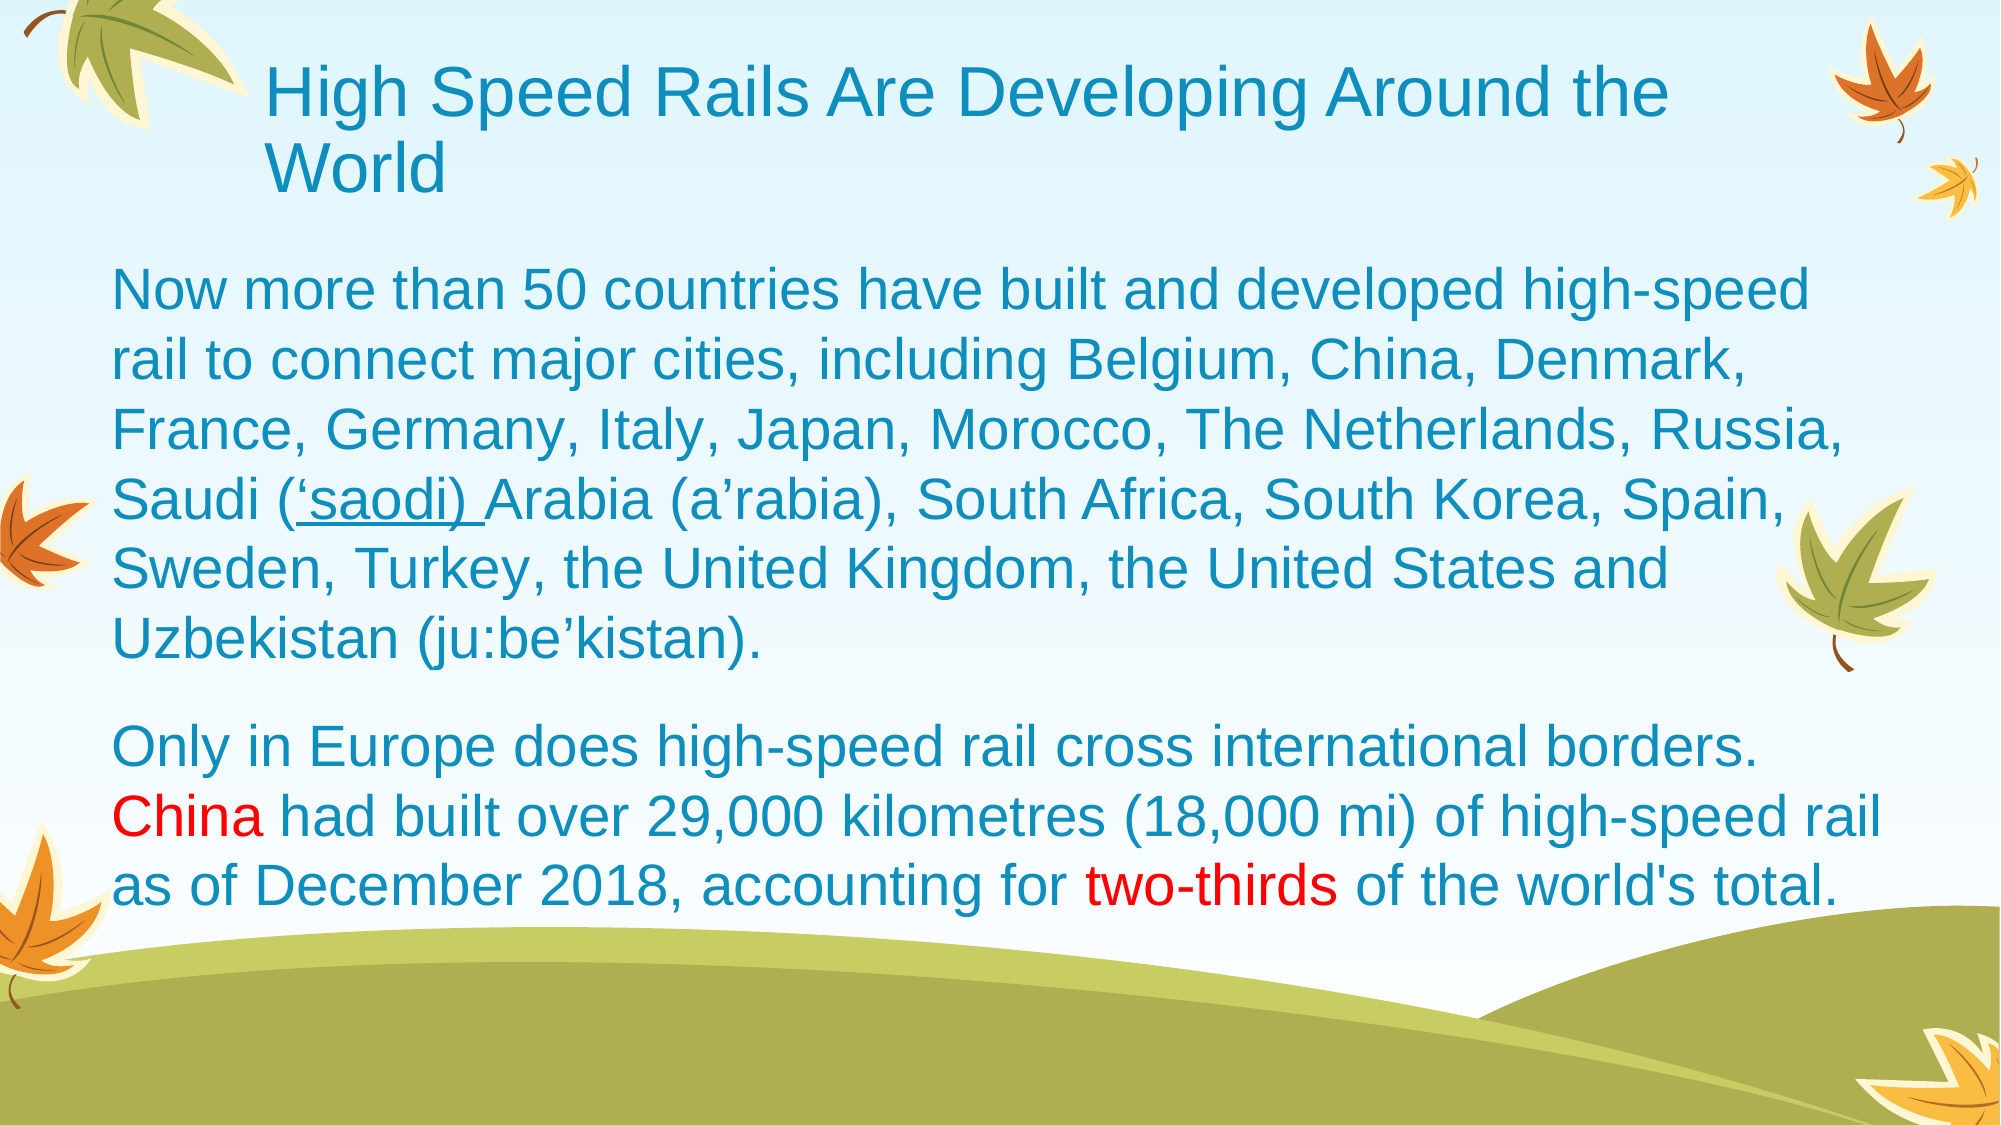

# High Speed Rails Are Developing Around the World
Now more than 50 countries have built and developed high-speed rail to connect major cities, including Belgium, China, Denmark, France, Germany, Italy, Japan, Morocco, The Netherlands, Russia, Saudi (‘saodi) Arabia (a’rabia), South Africa, South Korea, Spain, Sweden, Turkey, the United Kingdom, the United States and Uzbekistan (ju:be’kistan).
Only in Europe does high-speed rail cross international borders. China had built over 29,000 kilometres (18,000 mi) of high-speed rail as of December 2018, accounting for two-thirds of the world's total.